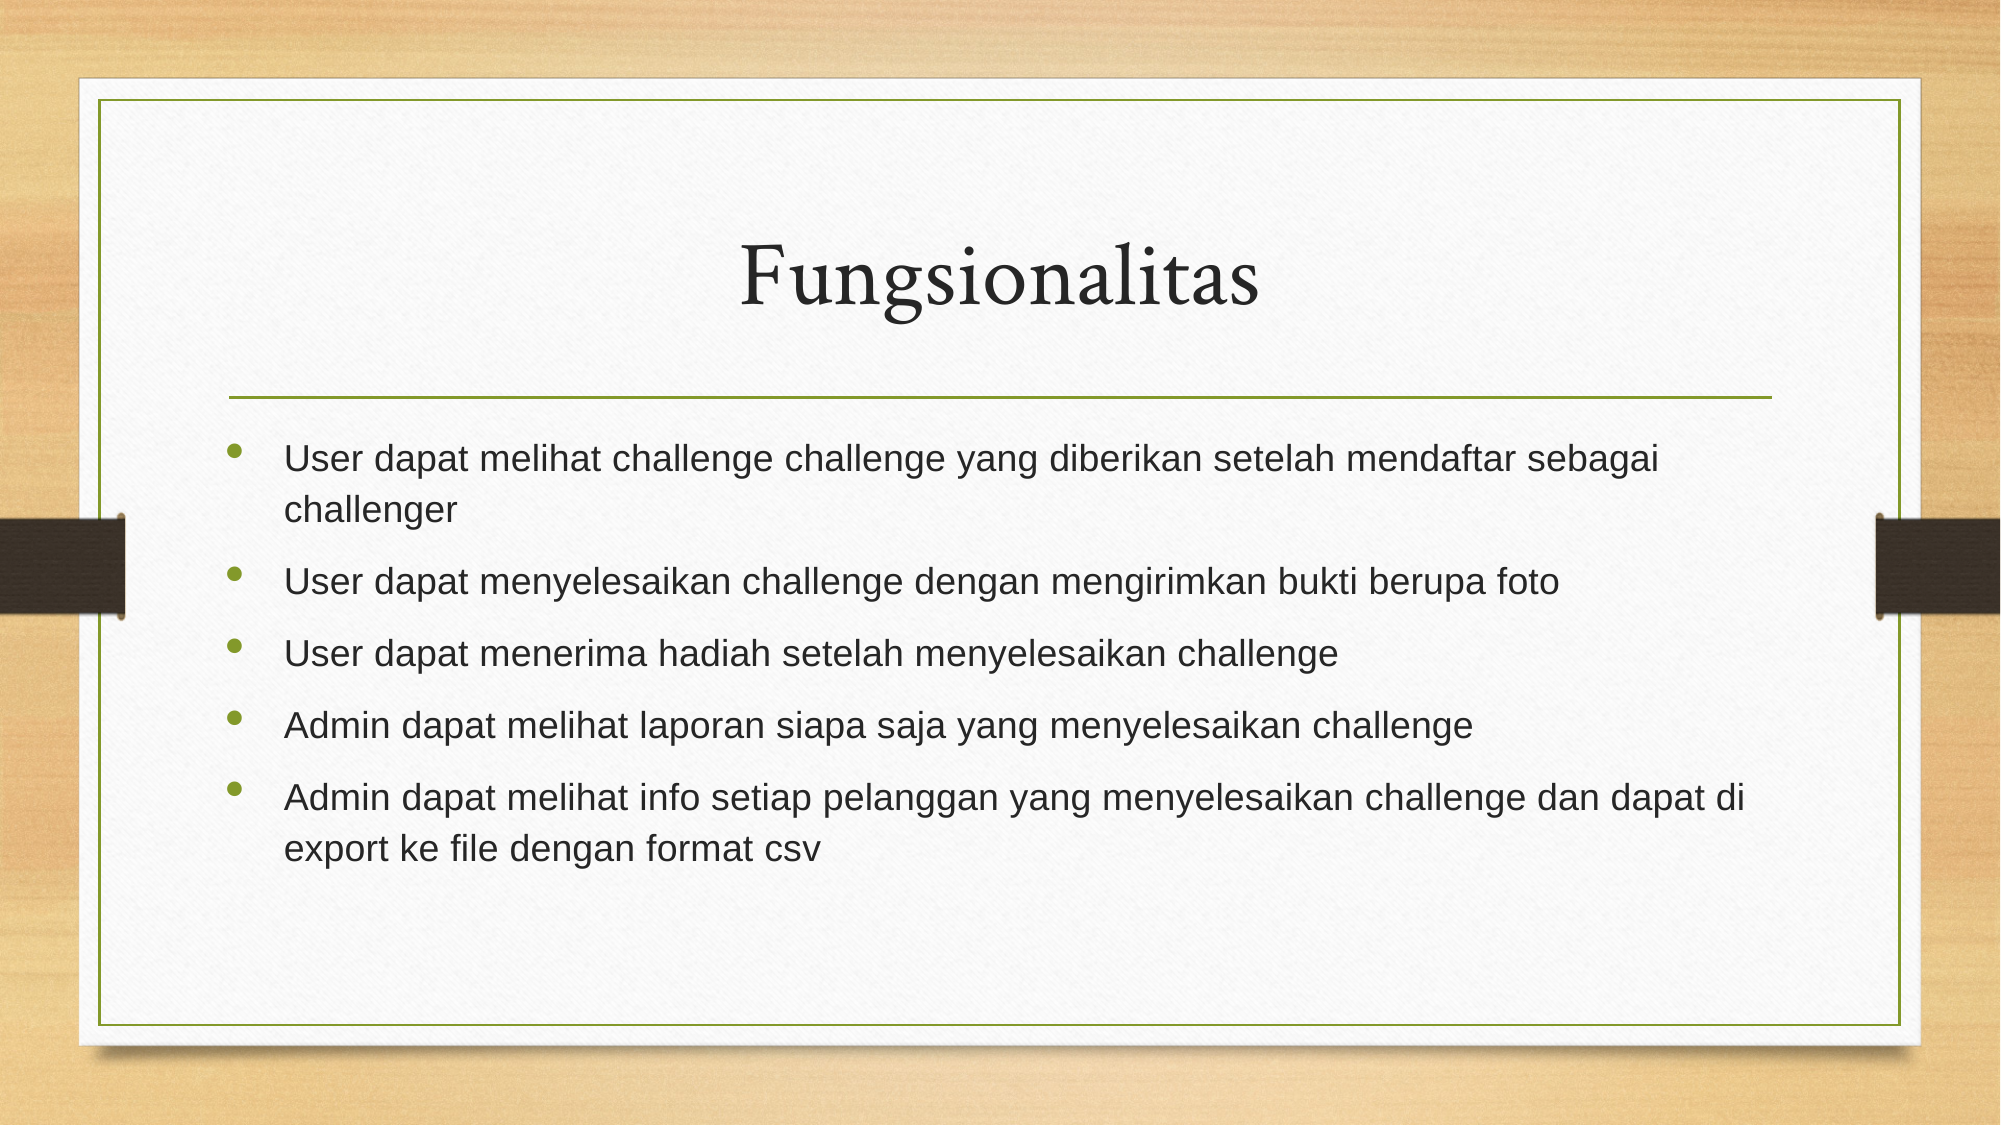

# Fungsionalitas
User dapat melihat challenge challenge yang diberikan setelah mendaftar sebagai challenger
User dapat menyelesaikan challenge dengan mengirimkan bukti berupa foto
User dapat menerima hadiah setelah menyelesaikan challenge
Admin dapat melihat laporan siapa saja yang menyelesaikan challenge
Admin dapat melihat info setiap pelanggan yang menyelesaikan challenge dan dapat di export ke file dengan format csv